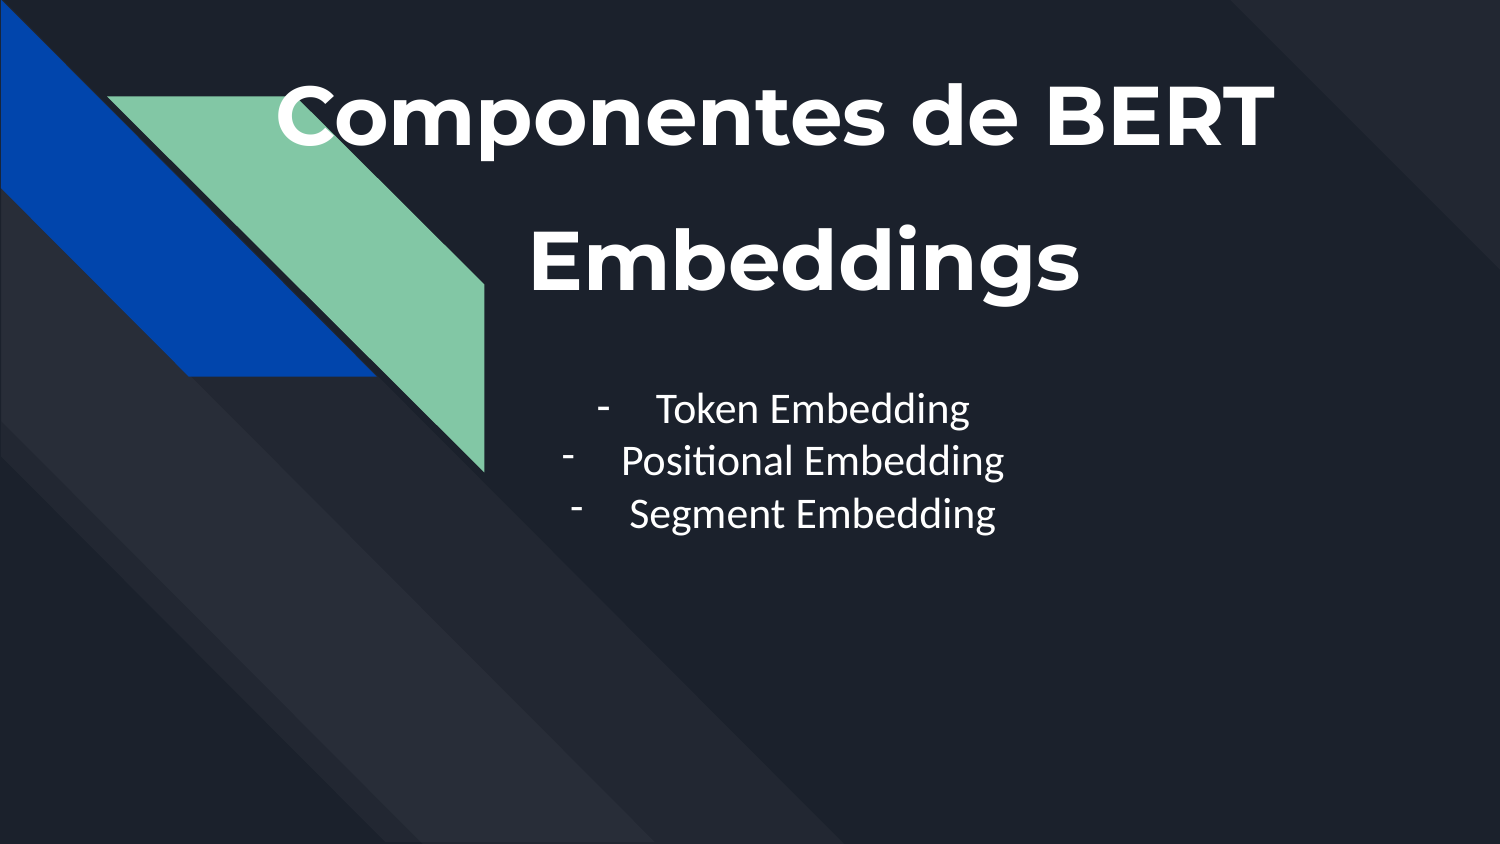

# Componentes de BERT
Embeddings
Token Embedding
Positional Embedding
Segment Embedding